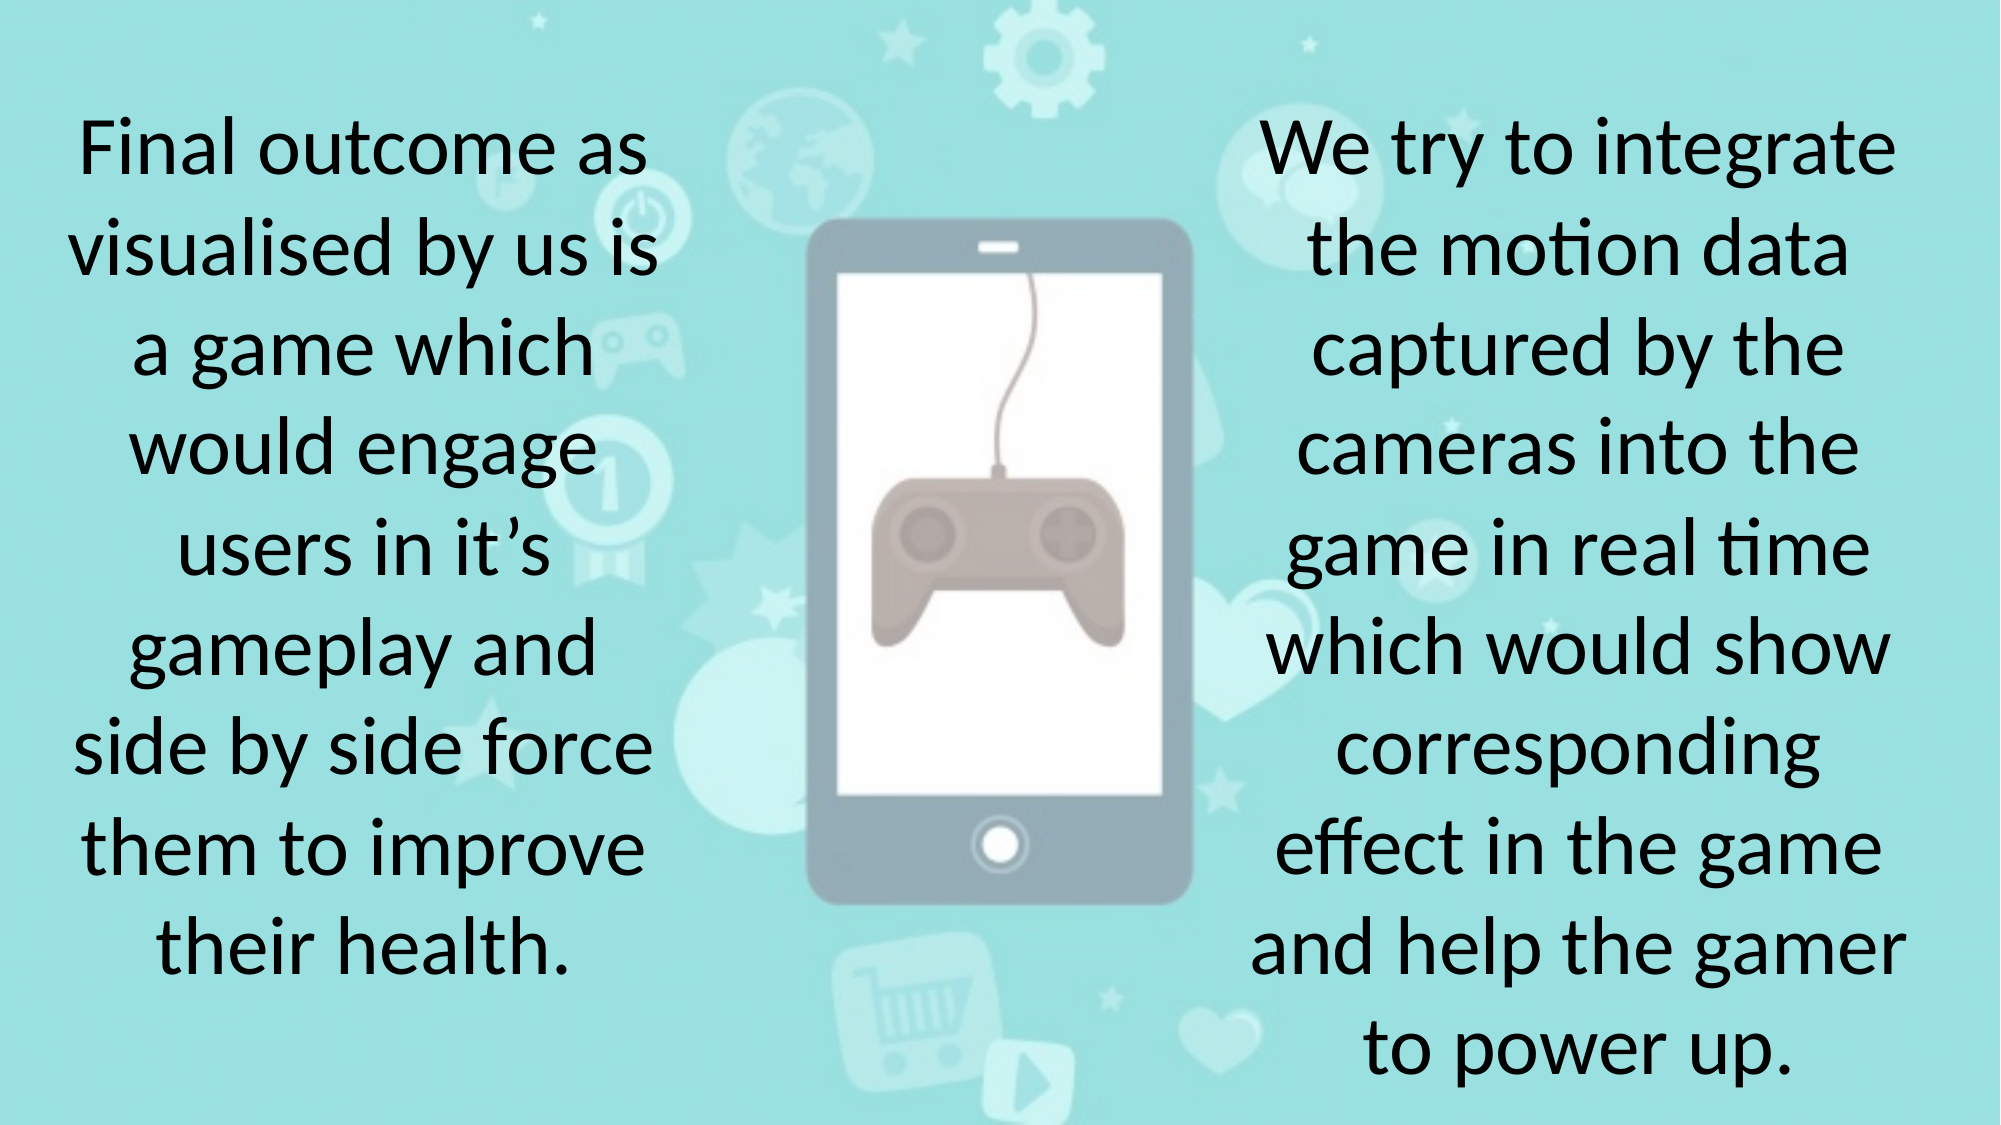

Final outcome as visualised by us is a game which would engage users in it’s gameplay and side by side force them to improve their health.
We try to integrate the motion data captured by the cameras into the game in real time which would show corresponding effect in the game and help the gamer to power up.